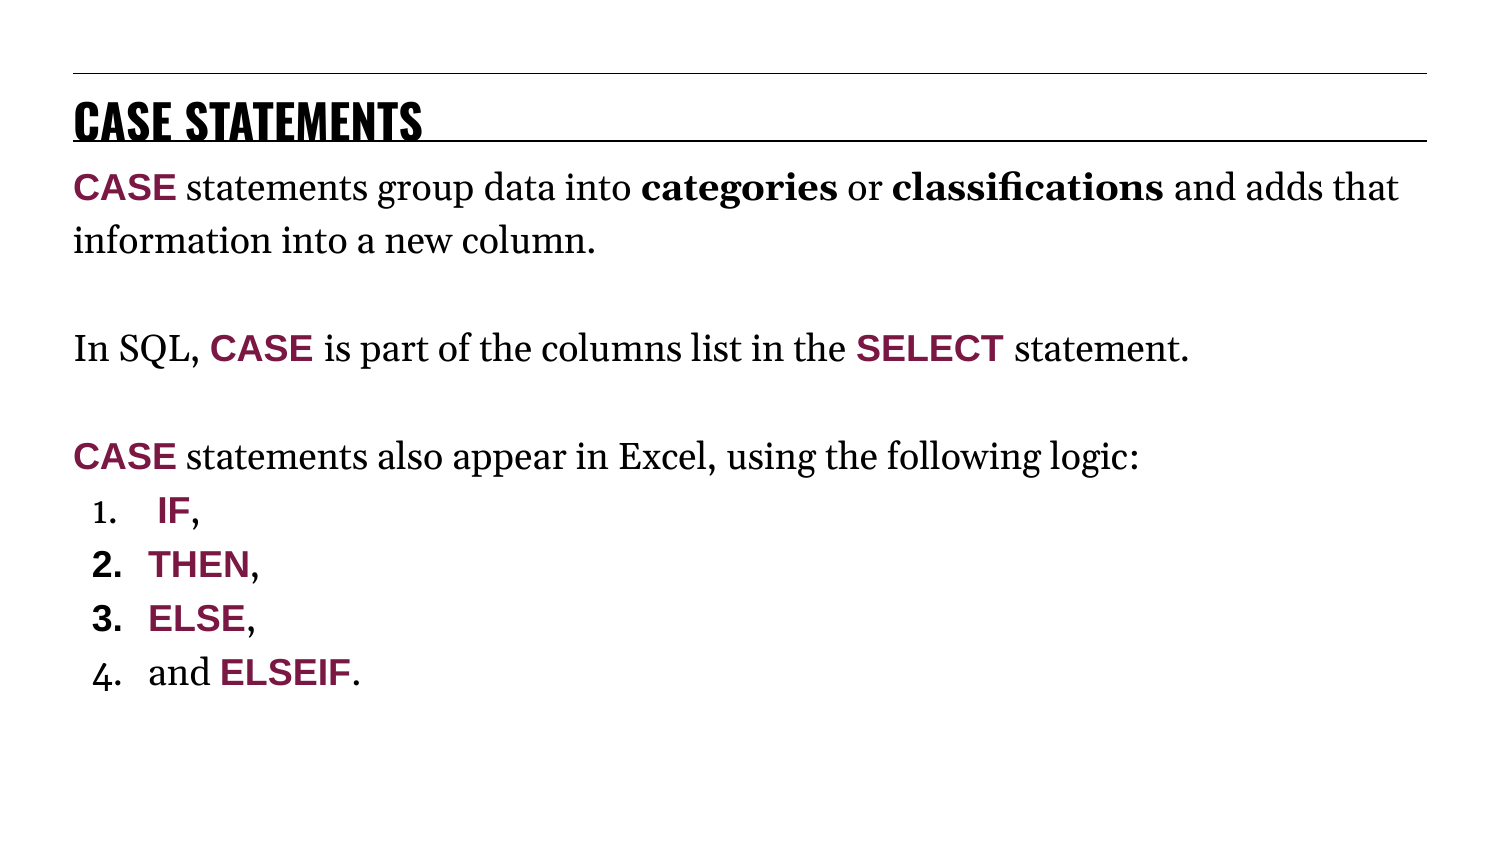

CASE STATEMENTS
CASE statements group data into categories or classifications and adds that information into a new column.

In SQL, CASE is part of the columns list in the SELECT statement.

CASE statements also appear in Excel, using the following logic:
 IF,
THEN,
ELSE,
and ELSEIF.